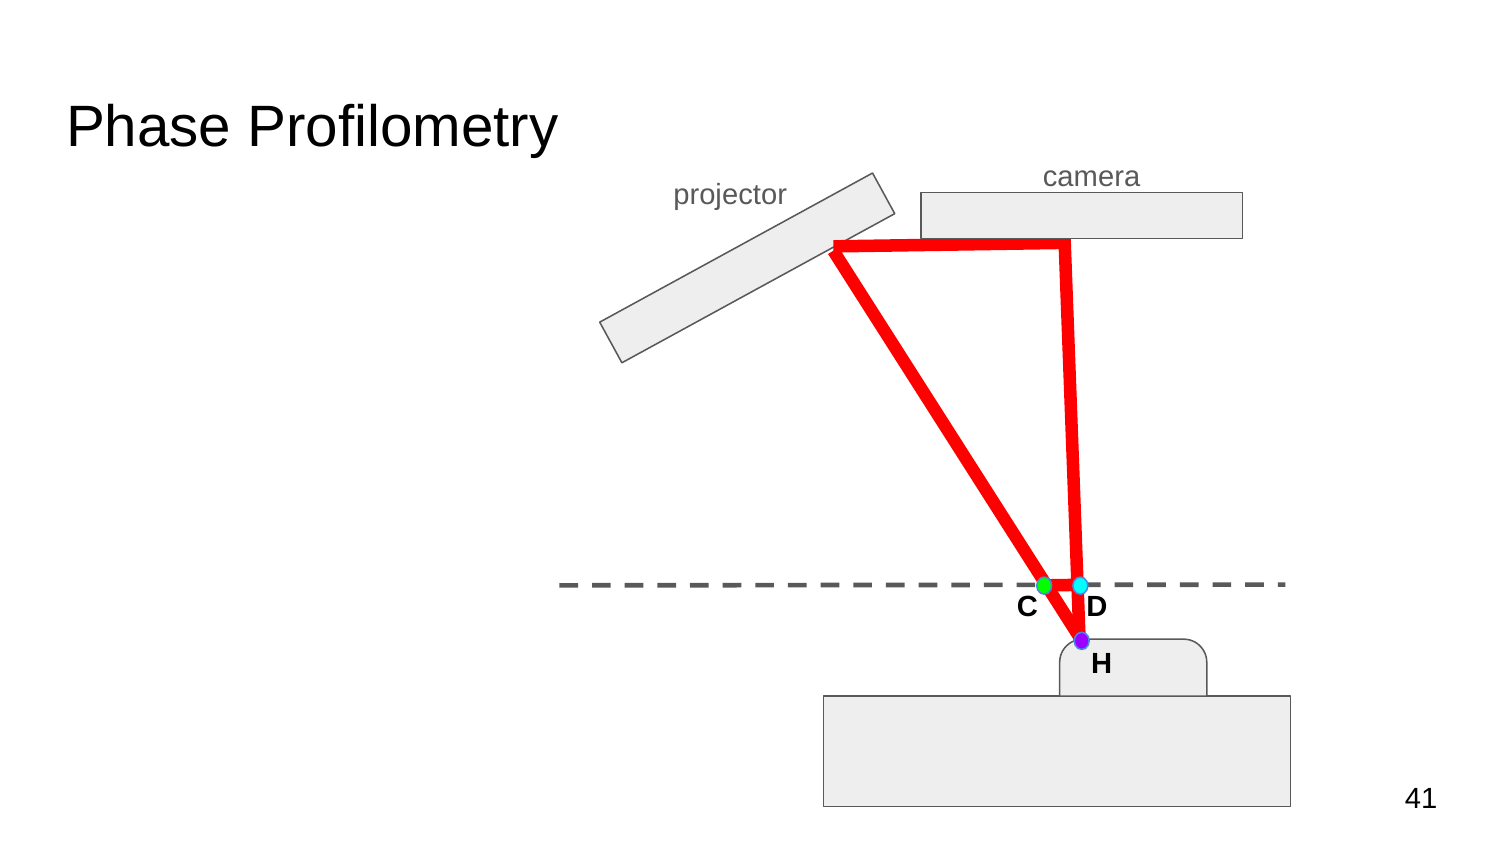

# Phase Profilometry
camera
projector

C
D

H

41